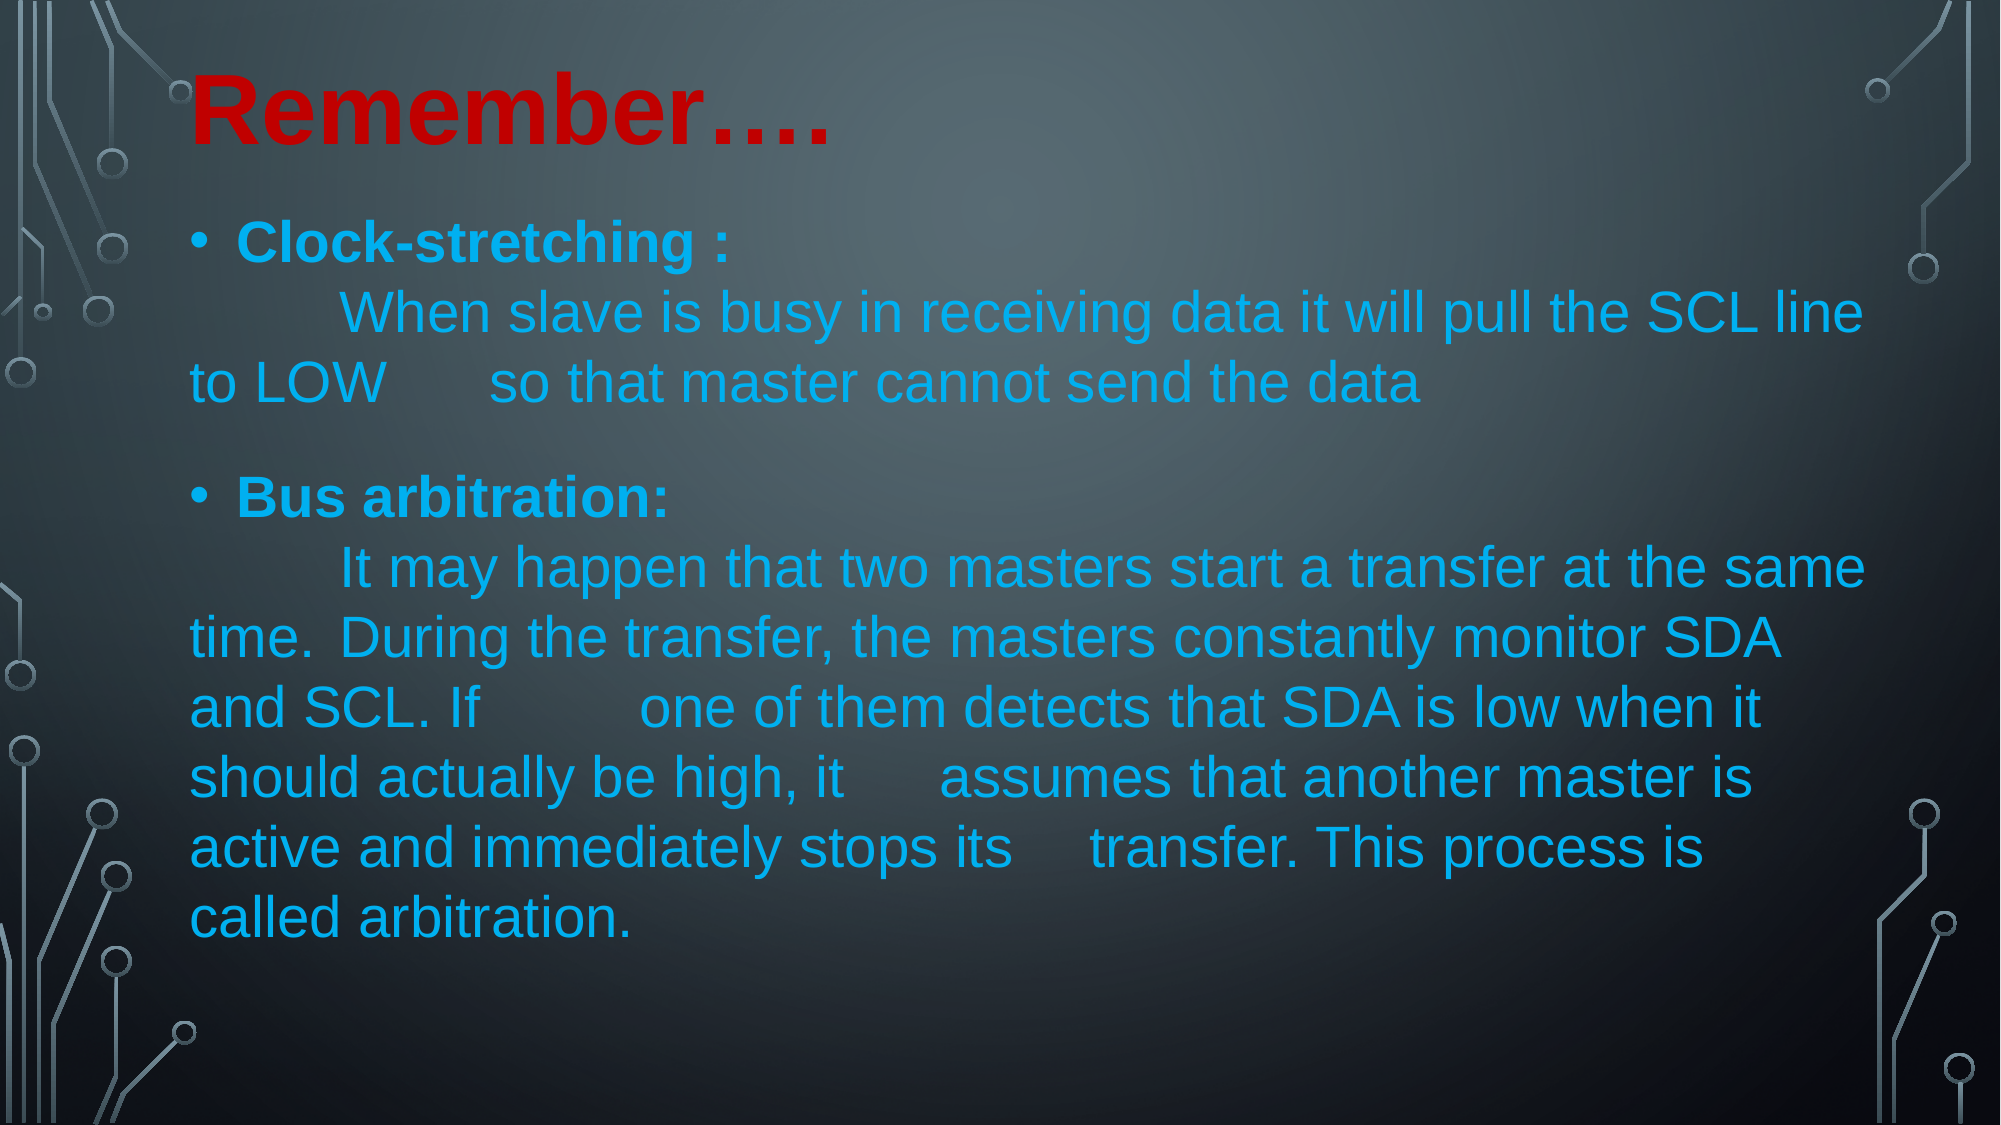

Remember….

Clock-stretching :
	When slave is busy in receiving data it will pull the SCL line to LOW 	so that master cannot send the data

Bus arbitration:
	It may happen that two masters start a transfer at the same time. 	During the transfer, the masters constantly monitor SDA and SCL. If 	one of them detects that SDA is low when it should actually be high, it 	assumes that another master is active and immediately stops its 	transfer. This process is called arbitration.